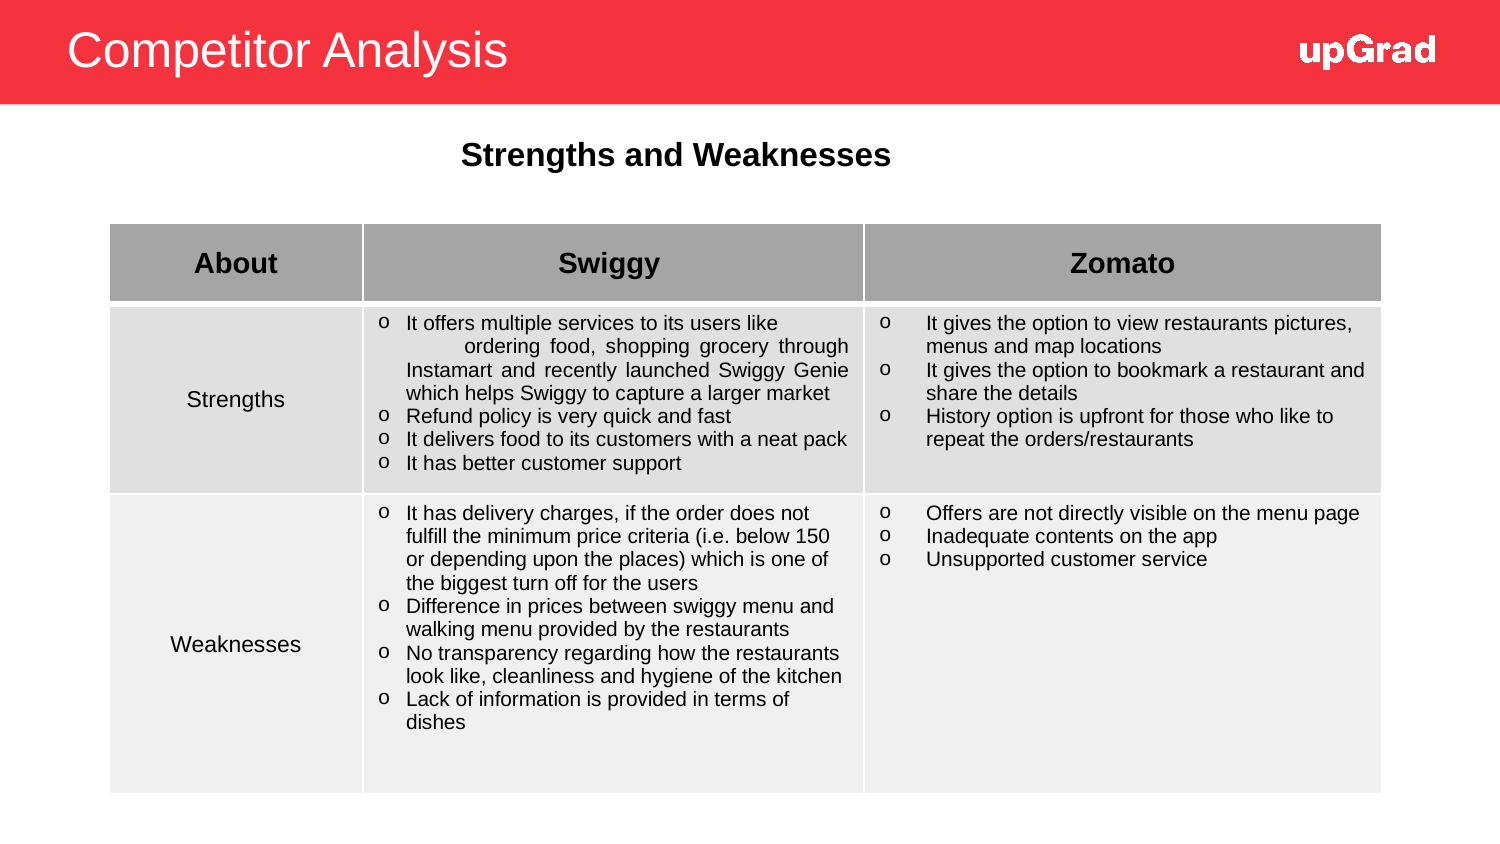

# Competitor Analysis
Strengths and Weaknesses

| About | Swiggy | Zomato |
| --- | --- | --- |
| Strengths | It offers multiple services to its users like ordering food, shopping grocery through Instamart and recently launched Swiggy Genie which helps Swiggy to capture a larger market Refund policy is very quick and fast It delivers food to its customers with a neat pack It has better customer support | It gives the option to view restaurants pictures, menus and map locations It gives the option to bookmark a restaurant and share the details History option is upfront for those who like to repeat the orders/restaurants |
| Weaknesses | It has delivery charges, if the order does not fulfill the minimum price criteria (i.e. below 150 or depending upon the places) which is one of the biggest turn off for the users Difference in prices between swiggy menu and walking menu provided by the restaurants No transparency regarding how the restaurants look like, cleanliness and hygiene of the kitchen Lack of information is provided in terms of dishes | Offers are not directly visible on the menu page Inadequate contents on the app Unsupported customer service |